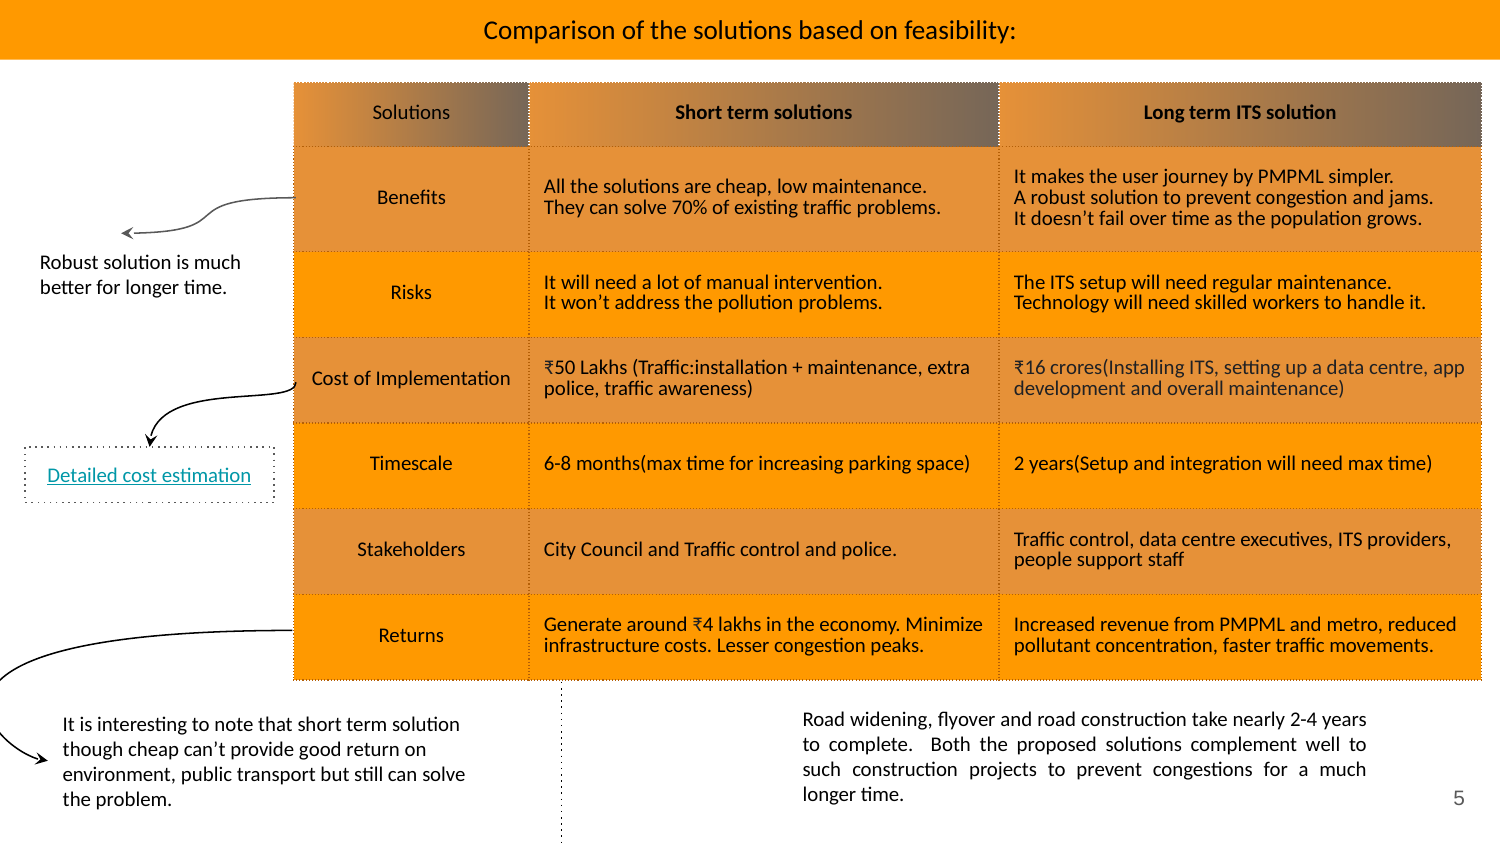

Comparison of the solutions based on feasibility:
| Solutions | Short term solutions | Long term ITS solution |
| --- | --- | --- |
| Benefits | All the solutions are cheap, low maintenance. They can solve 70% of existing traffic problems. | It makes the user journey by PMPML simpler. A robust solution to prevent congestion and jams. It doesn’t fail over time as the population grows. |
| Risks | It will need a lot of manual intervention. It won’t address the pollution problems. | The ITS setup will need regular maintenance. Technology will need skilled workers to handle it. |
| Cost of Implementation | ₹50 Lakhs (Traffic:installation + maintenance, extra police, traffic awareness) | ₹16 crores(Installing ITS, setting up a data centre, app development and overall maintenance) |
| Timescale | 6-8 months(max time for increasing parking space) | 2 years(Setup and integration will need max time) |
| Stakeholders | City Council and Traffic control and police. | Traffic control, data centre executives, ITS providers, people support staff |
| Returns | Generate around ₹4 lakhs in the economy. Minimize infrastructure costs. Lesser congestion peaks. | Increased revenue from PMPML and metro, reduced pollutant concentration, faster traffic movements. |
Robust solution is much better for longer time.
Detailed cost estimation
Road widening, flyover and road construction take nearly 2-4 years to complete.  Both the proposed solutions complement well to such construction projects to prevent congestions for a much longer time.
It is interesting to note that short term solution though cheap can’t provide good return on environment, public transport but still can solve the problem.
5